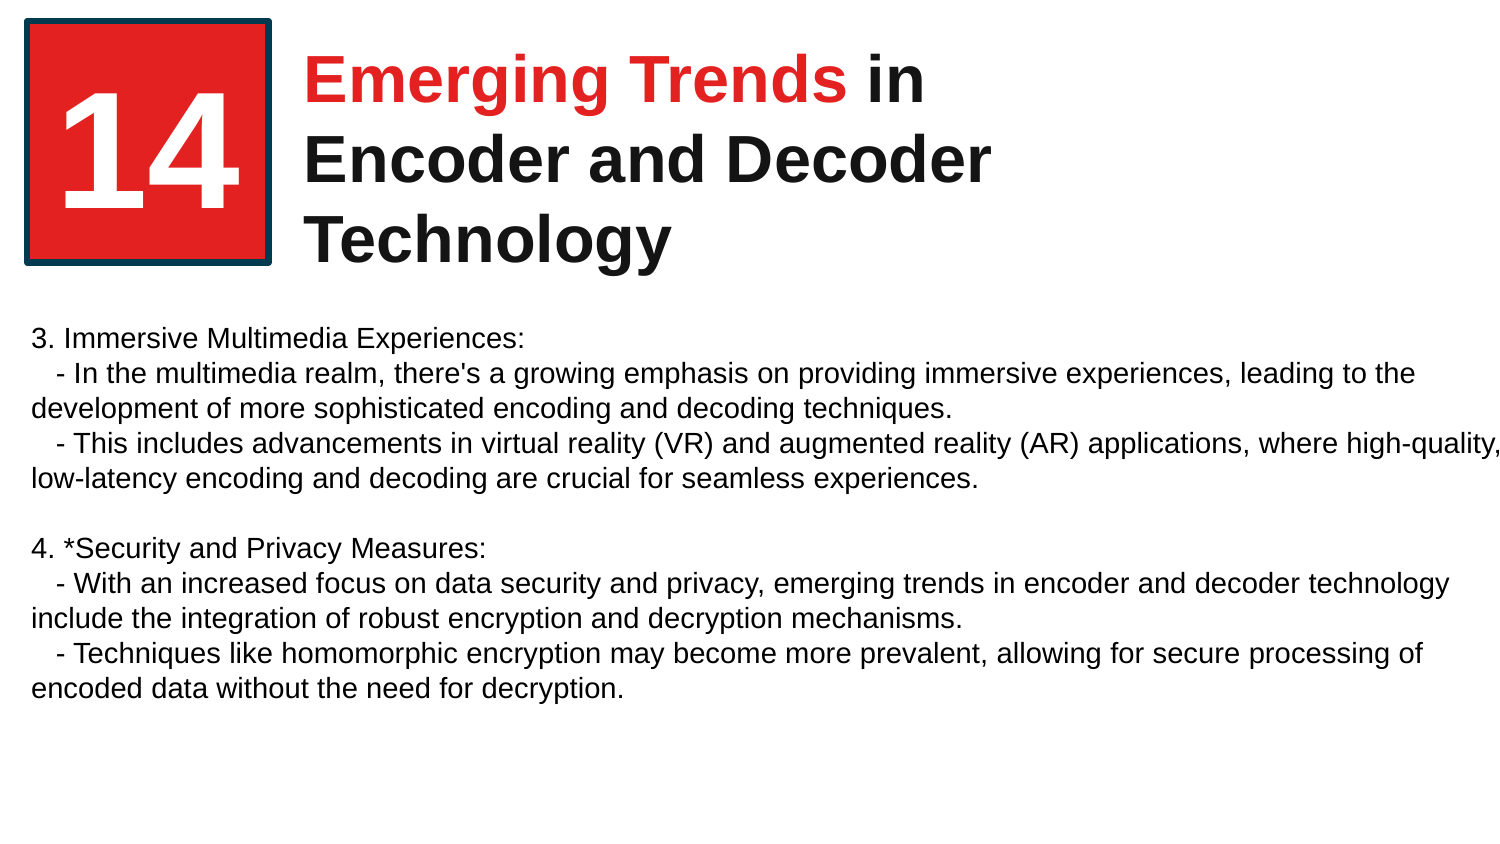

14
# Emerging Trends in Encoder and Decoder Technology
3. Immersive Multimedia Experiences:
   - In the multimedia realm, there's a growing emphasis on providing immersive experiences, leading to the development of more sophisticated encoding and decoding techniques.
   - This includes advancements in virtual reality (VR) and augmented reality (AR) applications, where high-quality, low-latency encoding and decoding are crucial for seamless experiences.

4. *Security and Privacy Measures:
   - With an increased focus on data security and privacy, emerging trends in encoder and decoder technology include the integration of robust encryption and decryption mechanisms.
   - Techniques like homomorphic encryption may become more prevalent, allowing for secure processing of encoded data without the need for decryption.